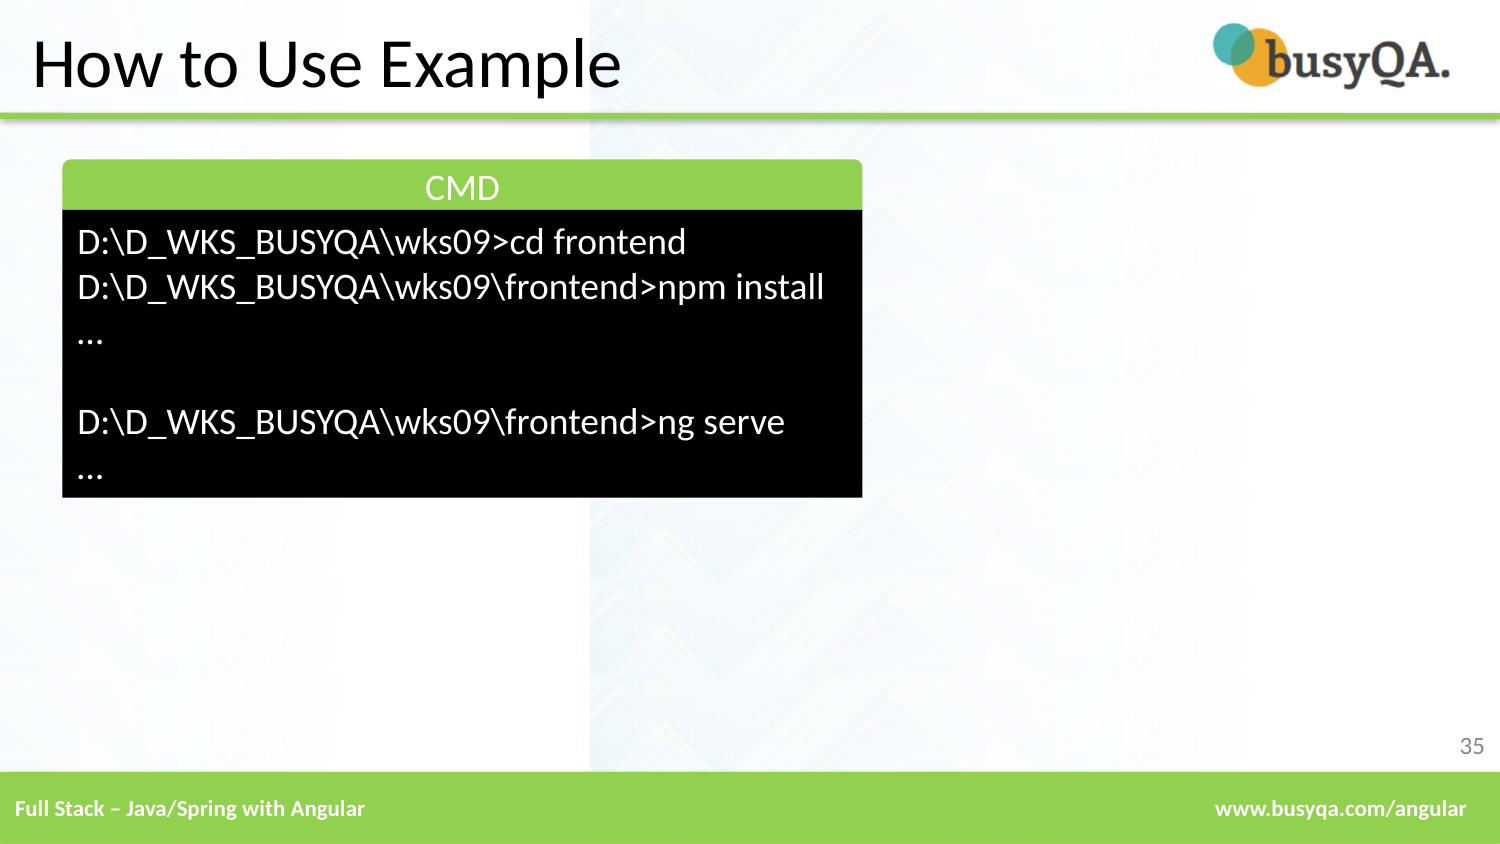

# How to Use Example
CMD
D:\D_WKS_BUSYQA\wks09>cd frontend
D:\D_WKS_BUSYQA\wks09\frontend>npm install
…

D:\D_WKS_BUSYQA\wks09\frontend>ng serve
…